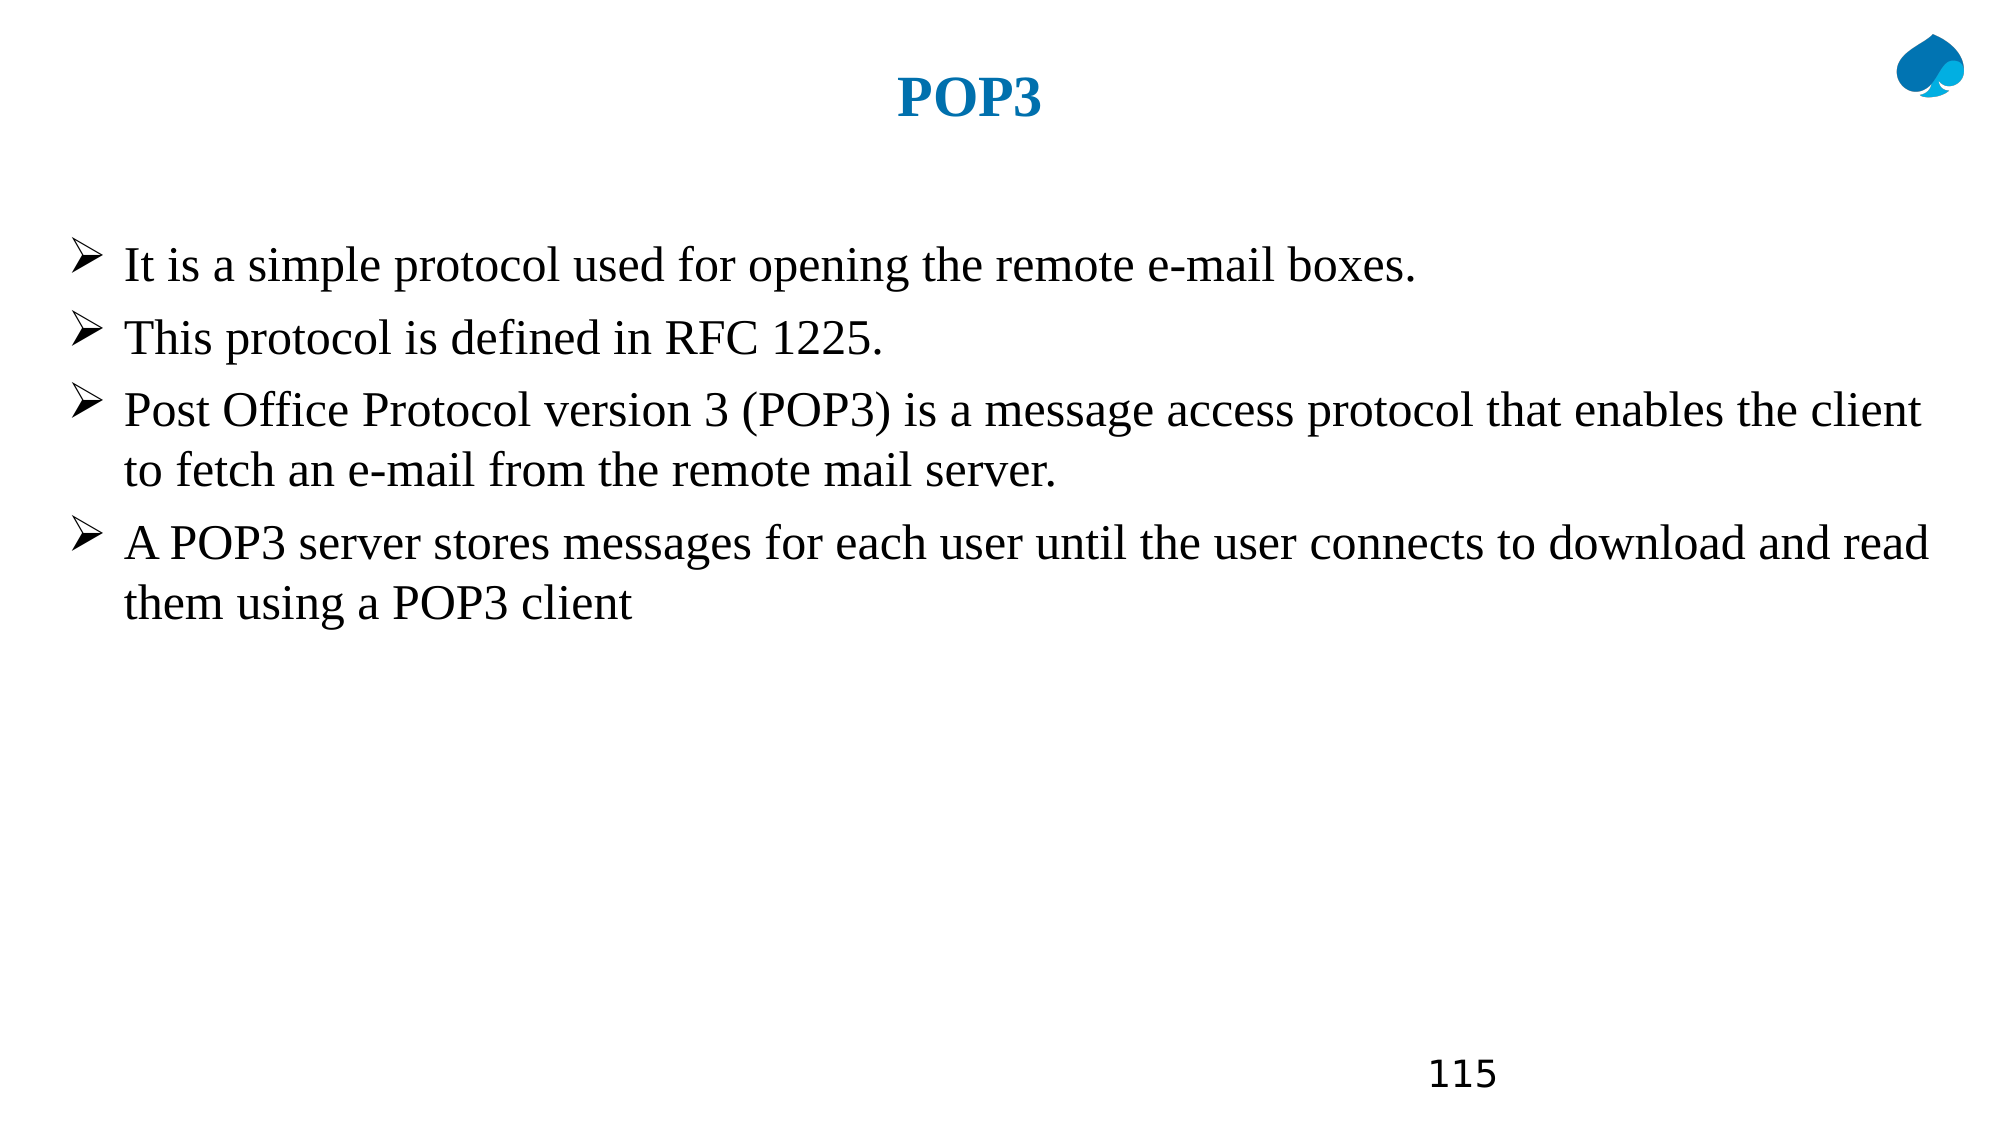

# POP3
It is a simple protocol used for opening the remote e-mail boxes.
This protocol is defined in RFC 1225.
Post Office Protocol version 3 (POP3) is a message access protocol that enables the client to fetch an e-mail from the remote mail server.
A POP3 server stores messages for each user until the user connects to download and read them using a POP3 client
115